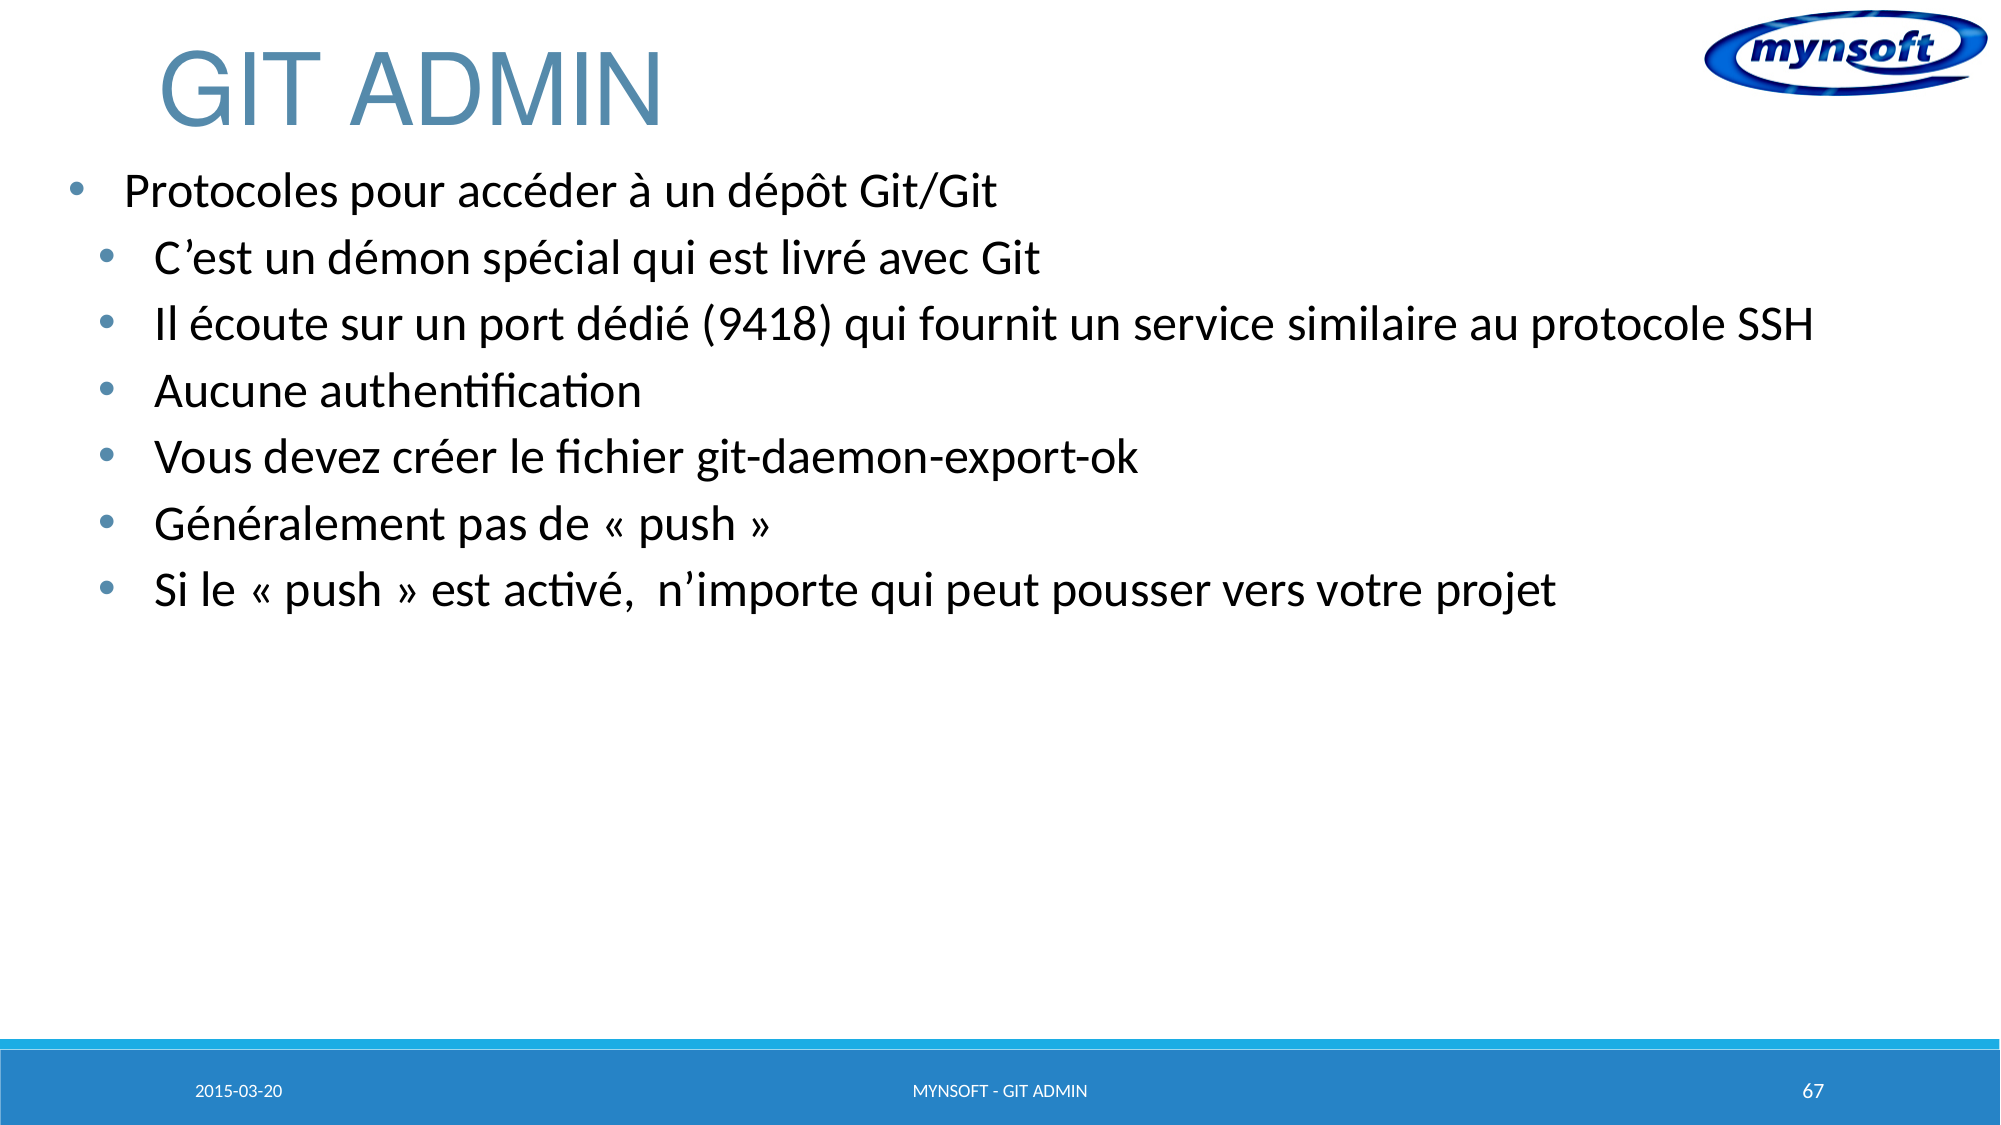

# GIT ADMIN
Protocoles pour accéder à un dépôt Git/Git
C’est un démon spécial qui est livré avec Git
Il écoute sur un port dédié (9418) qui fournit un service similaire au protocole SSH
Aucune authentification
Vous devez créer le fichier git-daemon-export-ok
Généralement pas de « push »
Si le « push » est activé,  n’importe qui peut pousser vers votre projet

2015-03-20
MYNSOFT - GIT ADMIN
67